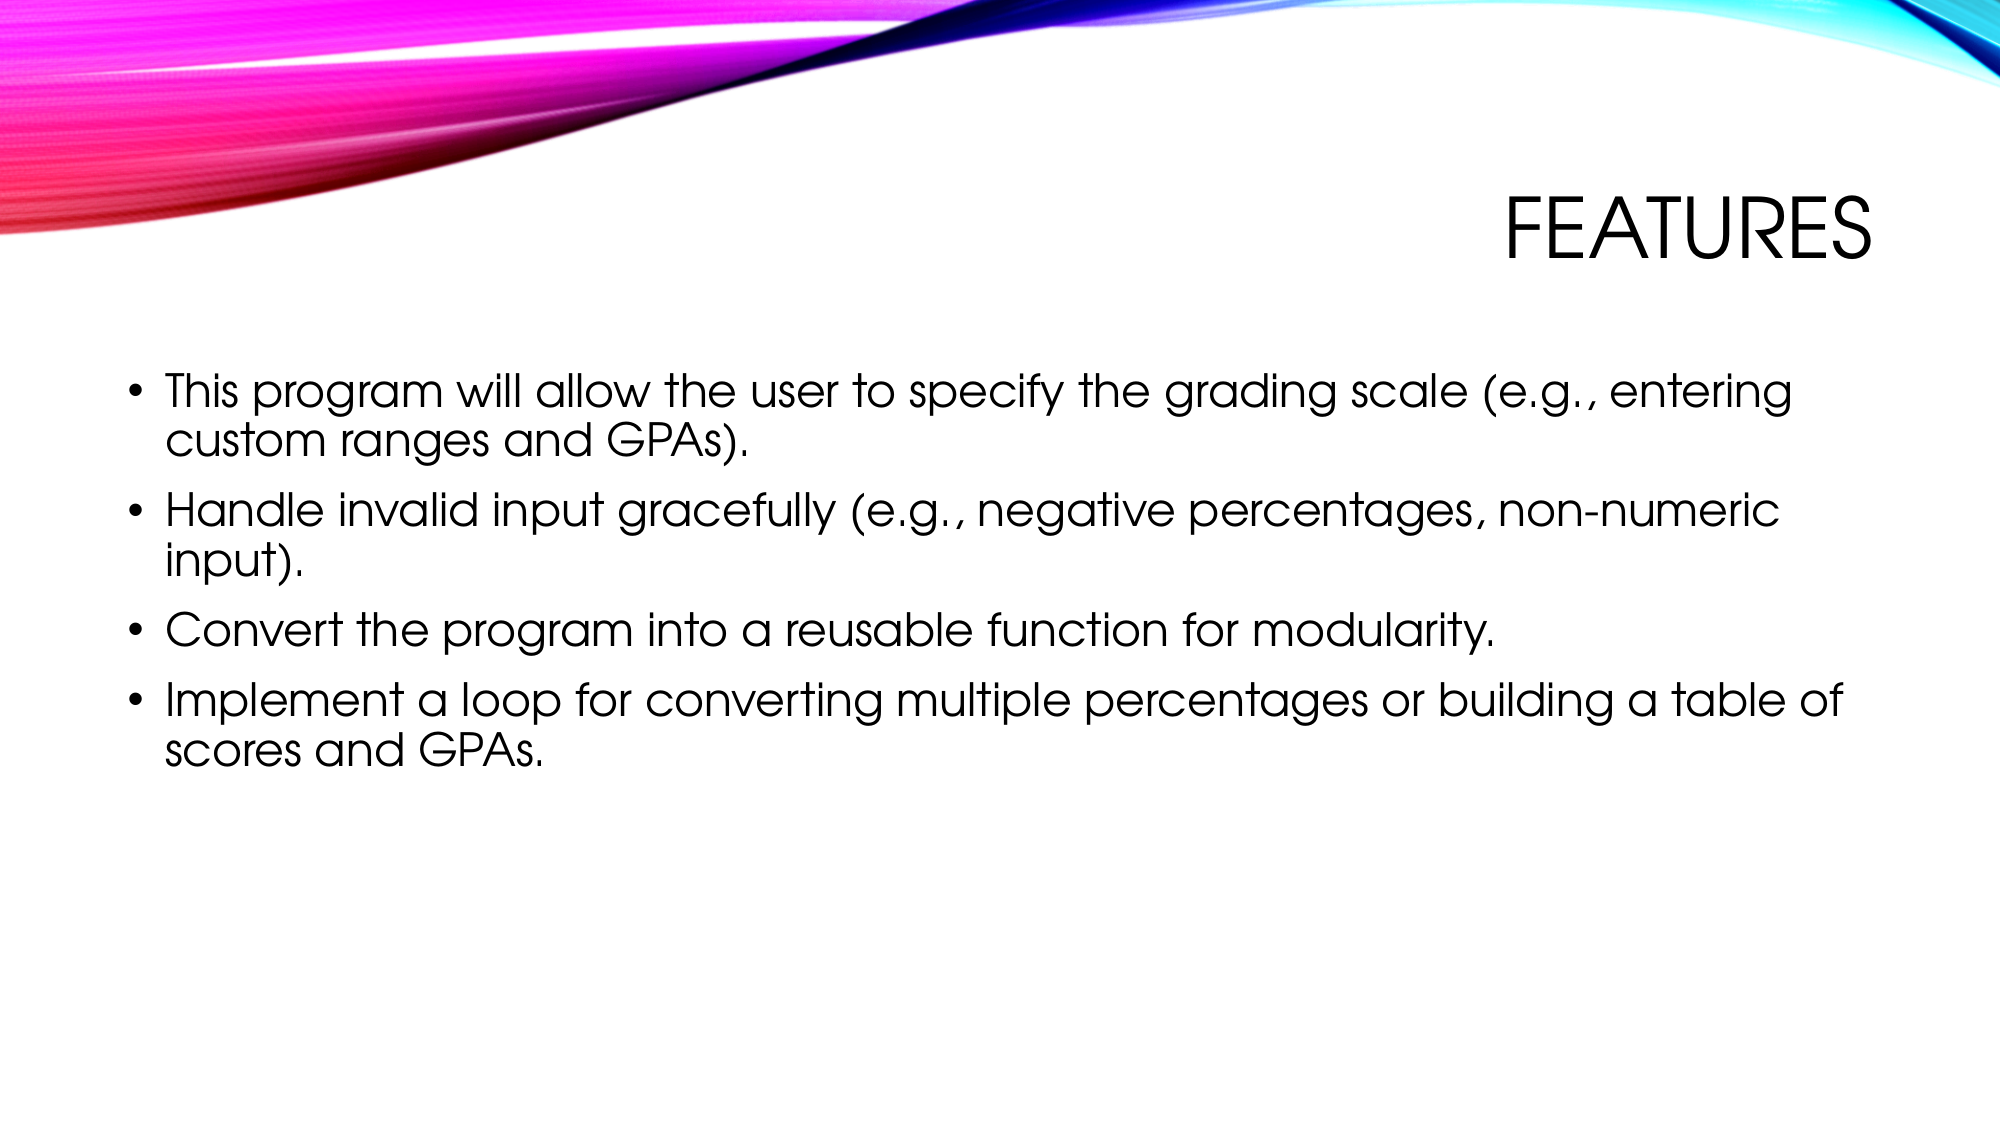

# features
This program will allow the user to specify the grading scale (e.g., entering custom ranges and GPAs).
Handle invalid input gracefully (e.g., negative percentages, non-numeric input).
Convert the program into a reusable function for modularity.
Implement a loop for converting multiple percentages or building a table of scores and GPAs.